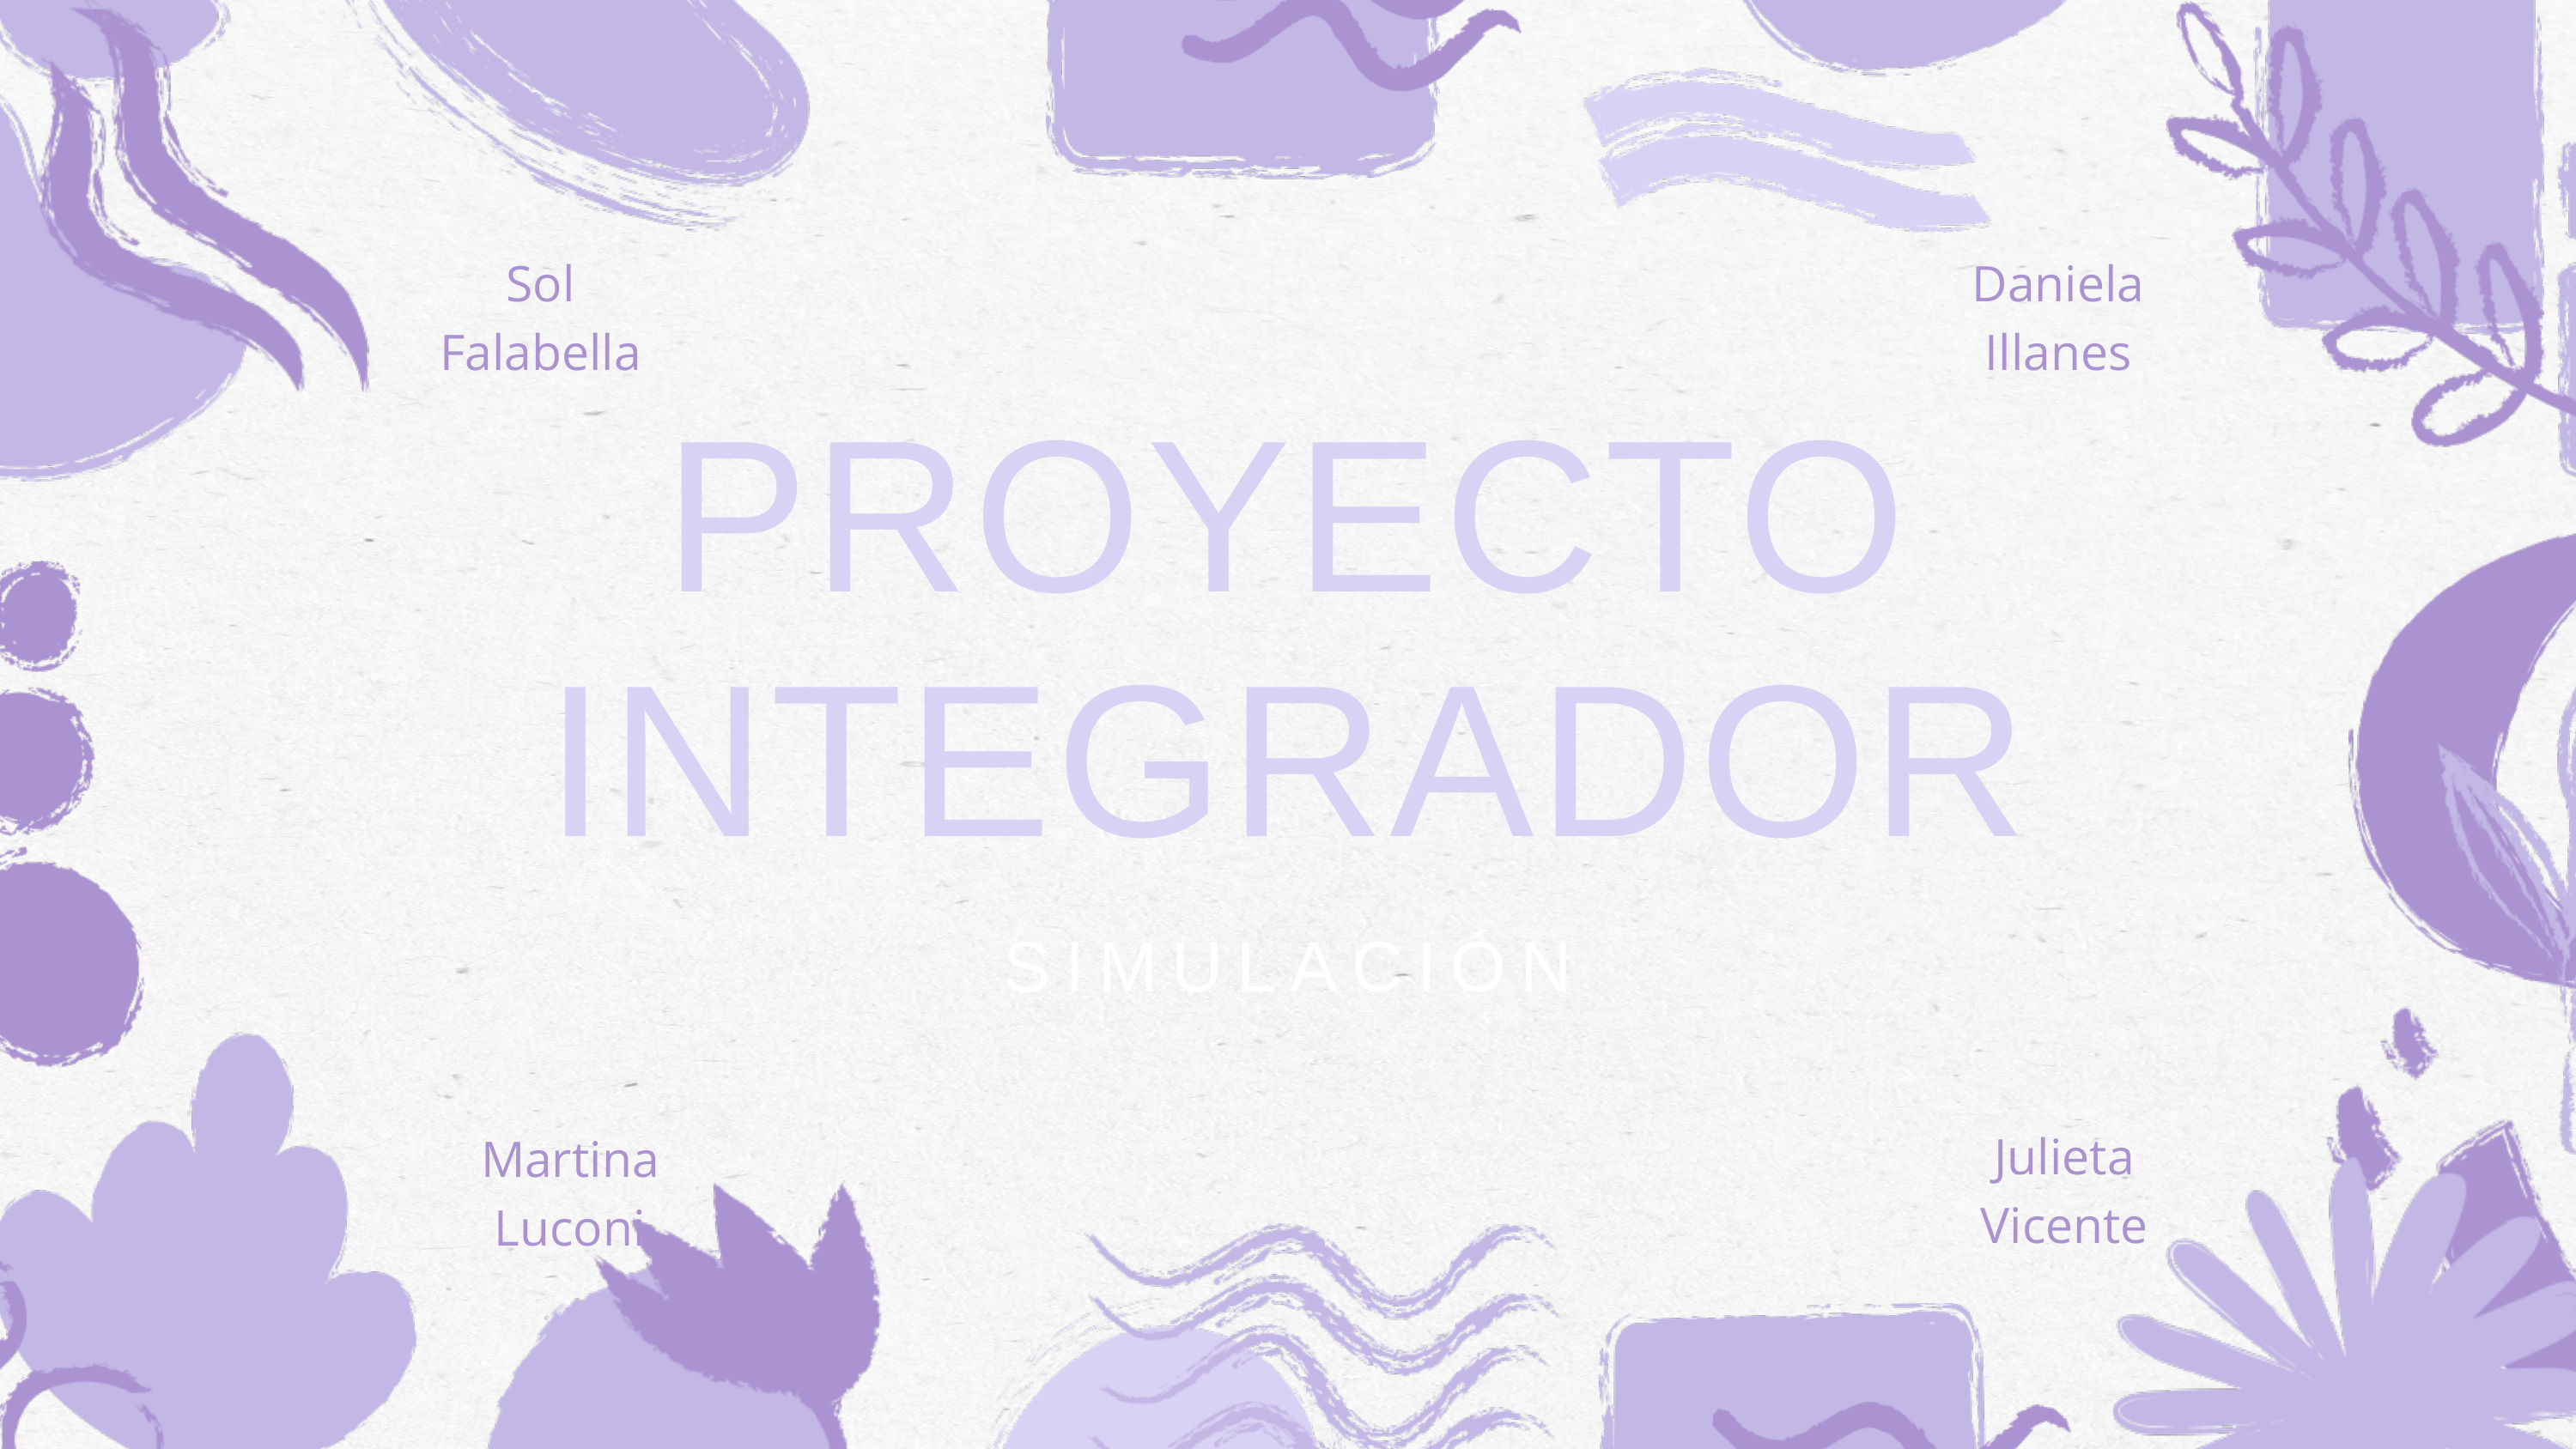

Sol Falabella
Daniela Illanes
PROYECTO INTEGRADOR

SIMULACIÓN

Julieta Vicente
Martina Luconi